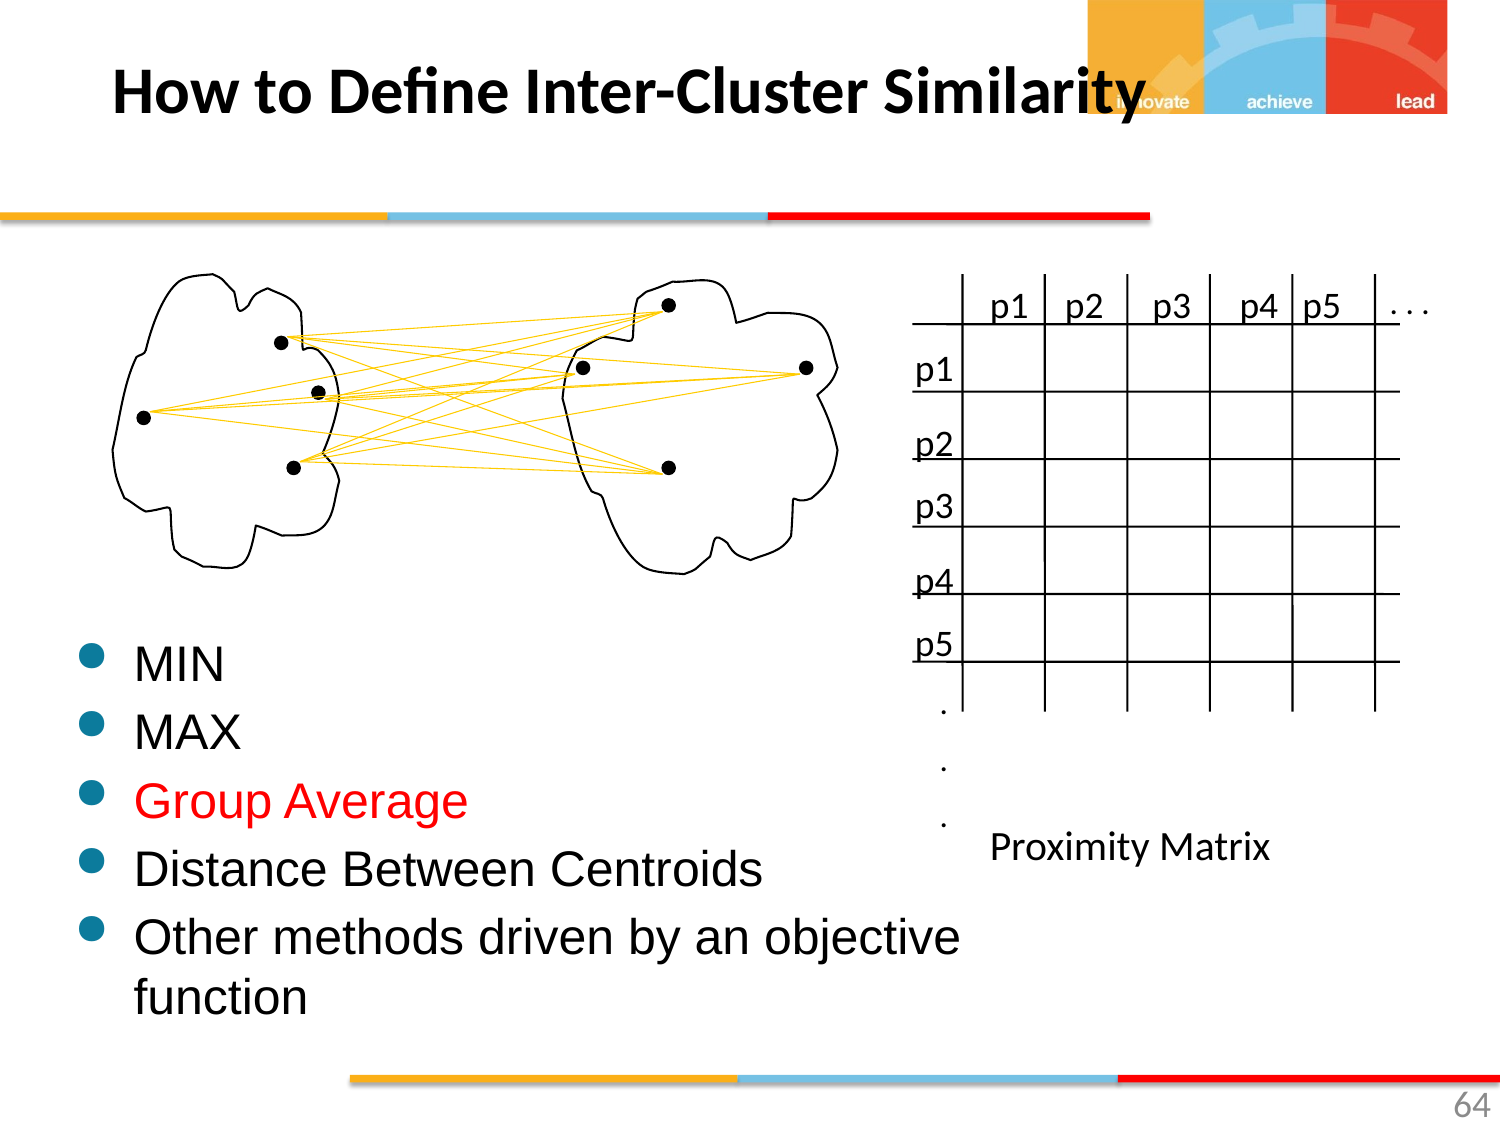

# How to Define Inter-Cluster Similarity

p1

p2

p3

p4
p5

. . .

p1

p2

p3

p4

p5

.
.
.

MIN
MAX
Group Average
Distance Between Centroids
Other methods driven by an objective function
Proximity Matrix
64